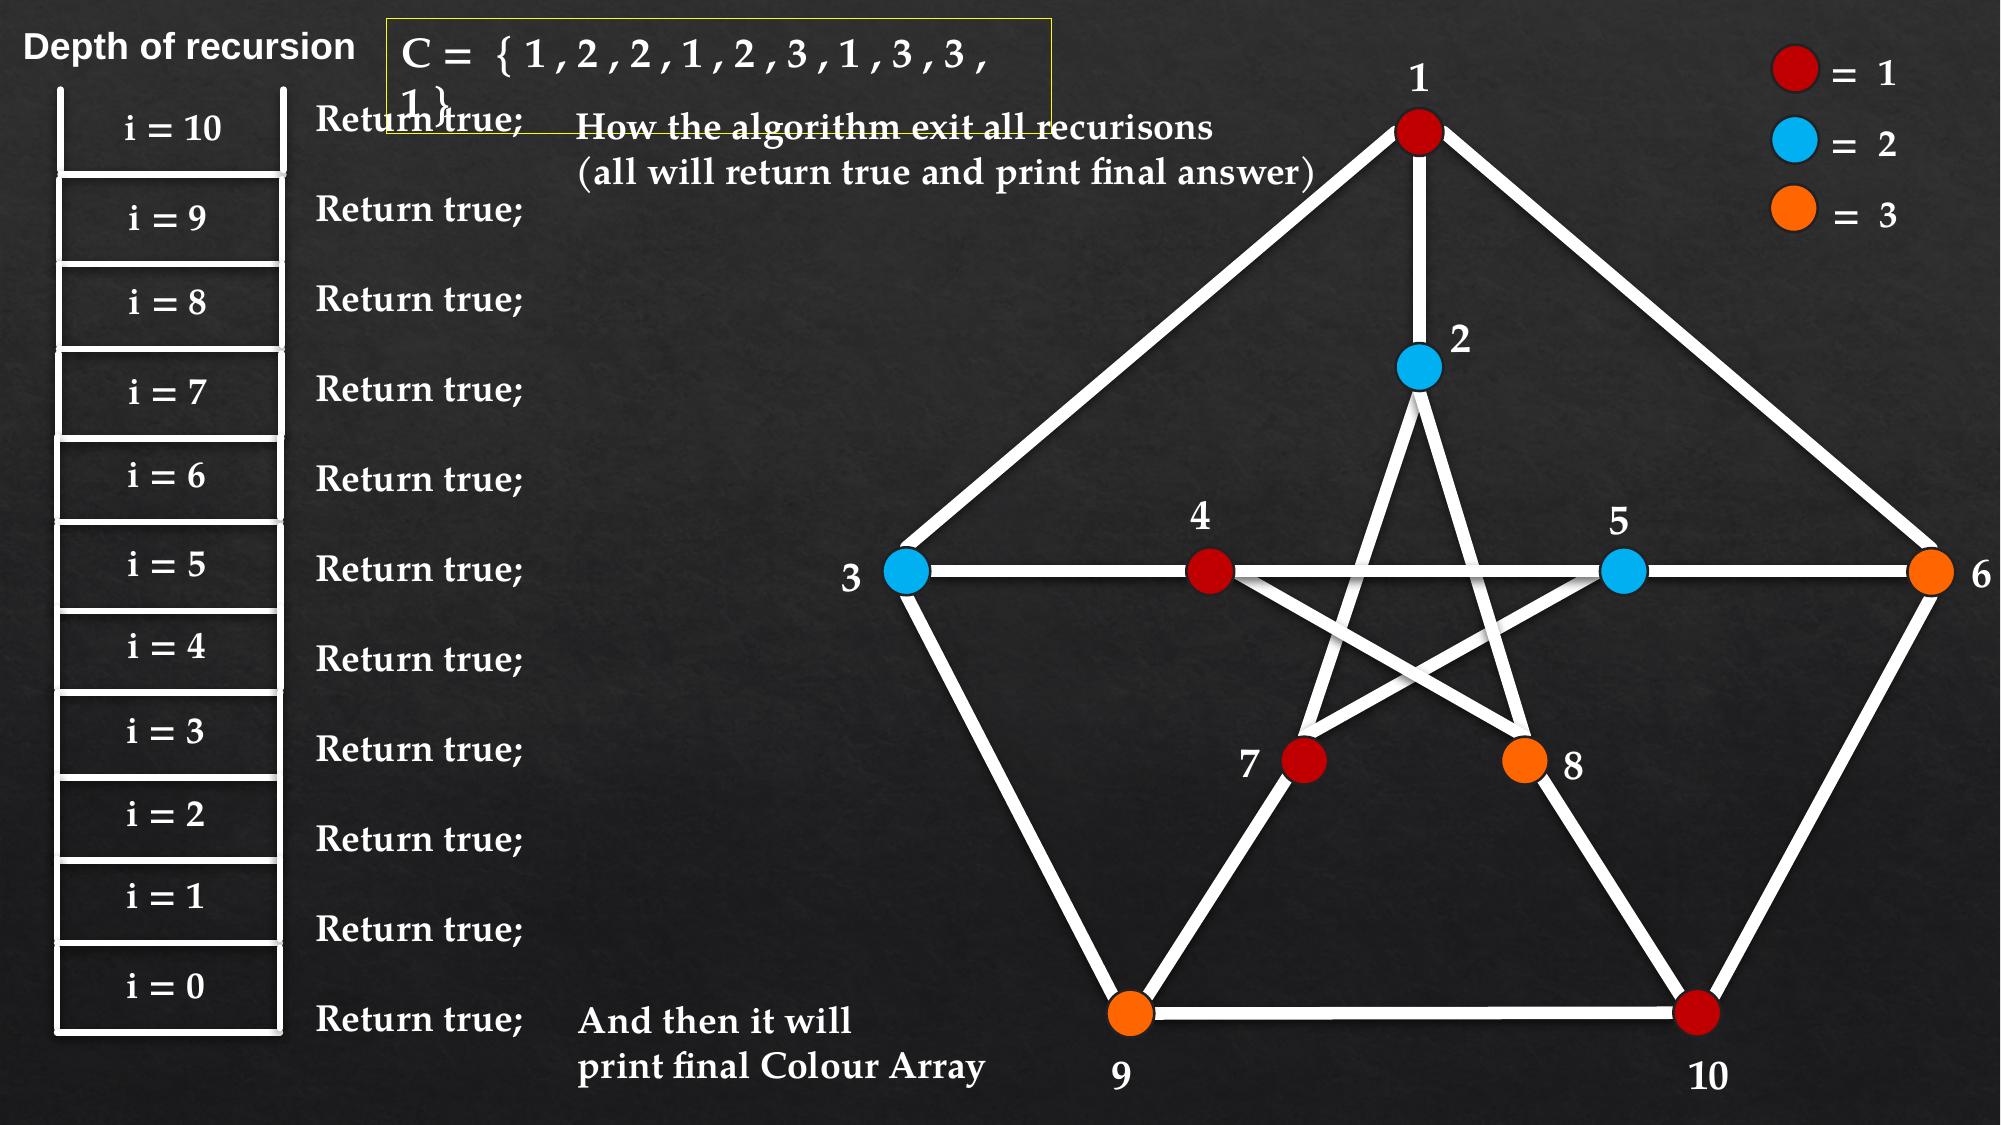

Depth of recursion
C =  { 1 , 2 , 2 , 1 , 2 , 3 , 1 , 3 , 3 , 1 }
=  1
1

Return true;

Return true;

Return true;

Return true;

Return true;

Return true;

Return true;

Return true;

Return true;

Return true;

Return true;

How the algorithm exit all recurisons
(all will return true and print final answer)
i = 10

=  2

=  3

i = 9

i = 8
2

i = 7
i = 6
4
5
i = 5
6
3

i = 4
i = 3
7
8

i = 2
i = 1
i = 0
And then it will
print final Colour Array

9
10